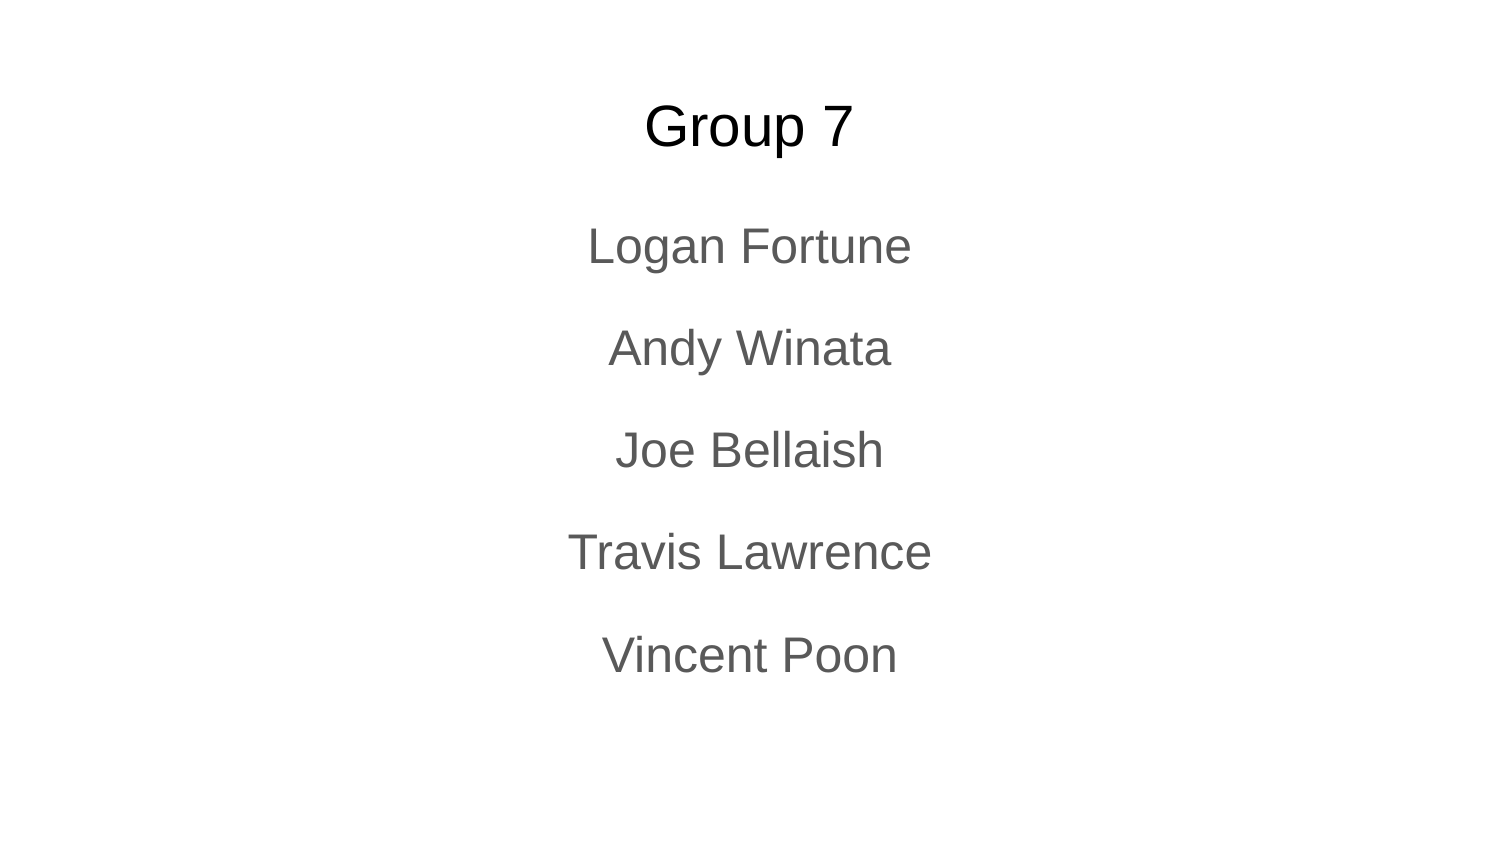

# Group 7
Logan Fortune
Andy Winata
Joe Bellaish
Travis Lawrence
Vincent Poon